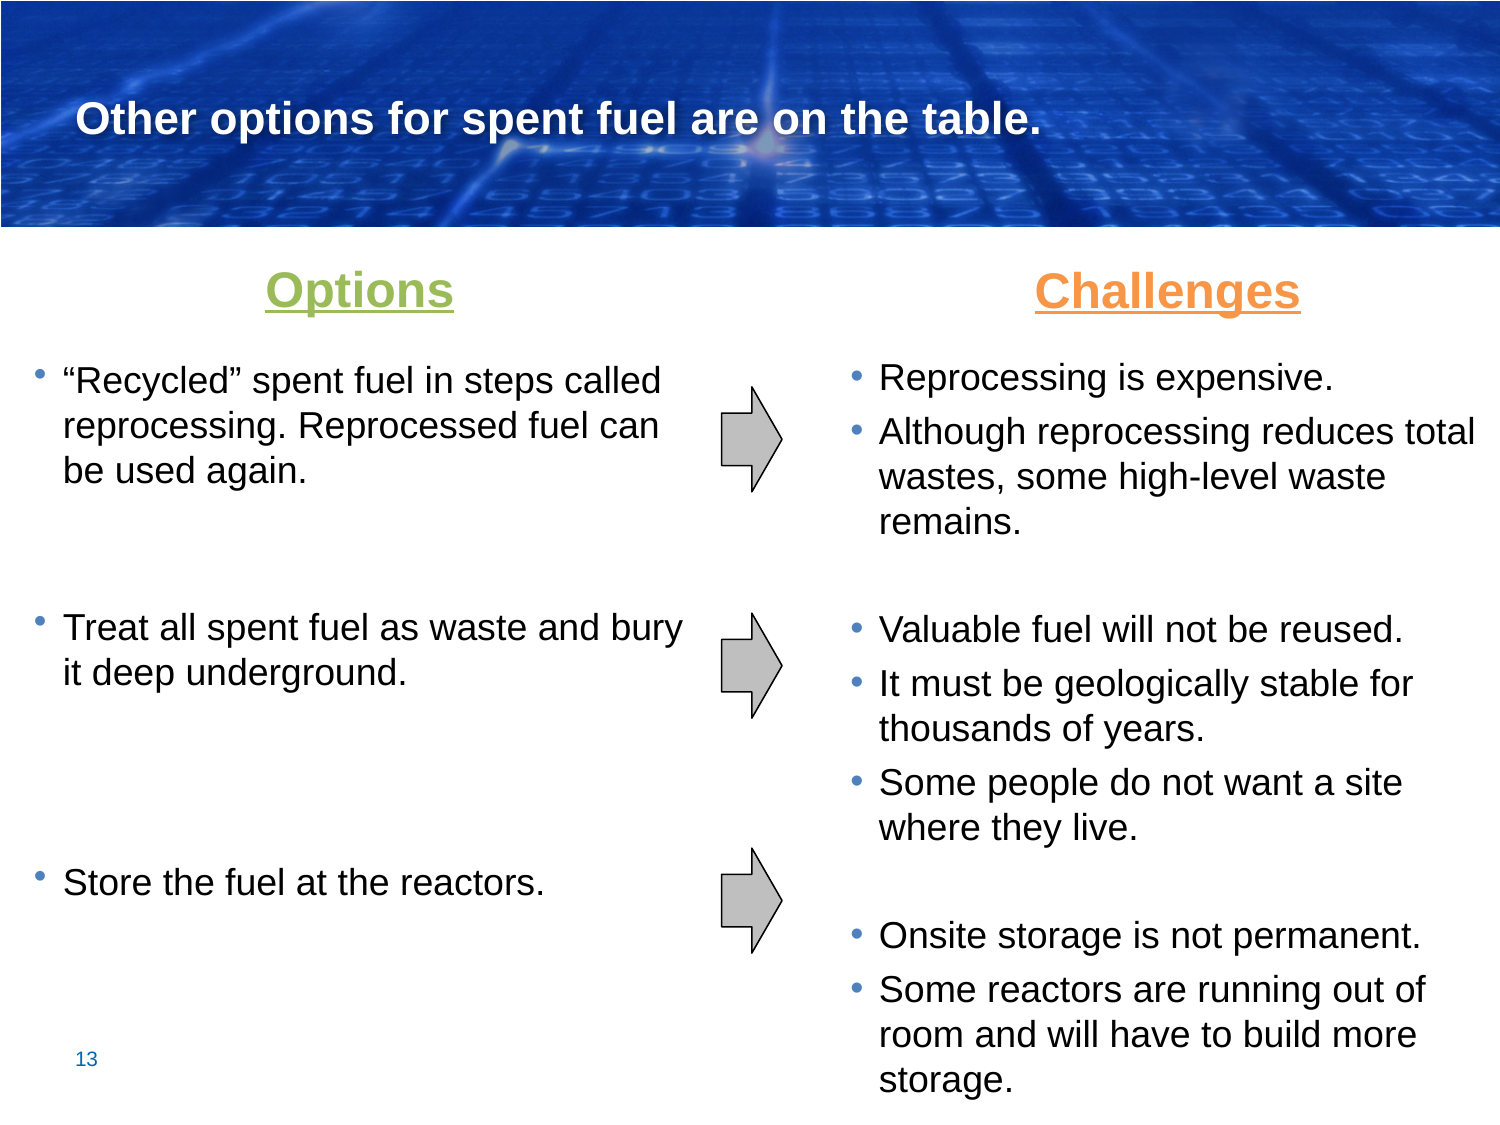

# Other options for spent fuel are on the table.
Challenges

Reprocessing is expensive.
Although reprocessing reduces total wastes, some high-level waste remains.

Valuable fuel will not be reused.
It must be geologically stable for thousands of years.
Some people do not want a site where they live.

Onsite storage is not permanent.
Some reactors are running out of room and will have to build more storage.
Options

“Recycled” spent fuel in steps called reprocessing. Reprocessed fuel can be used again.

Treat all spent fuel as waste and bury it deep underground.

Store the fuel at the reactors.

13